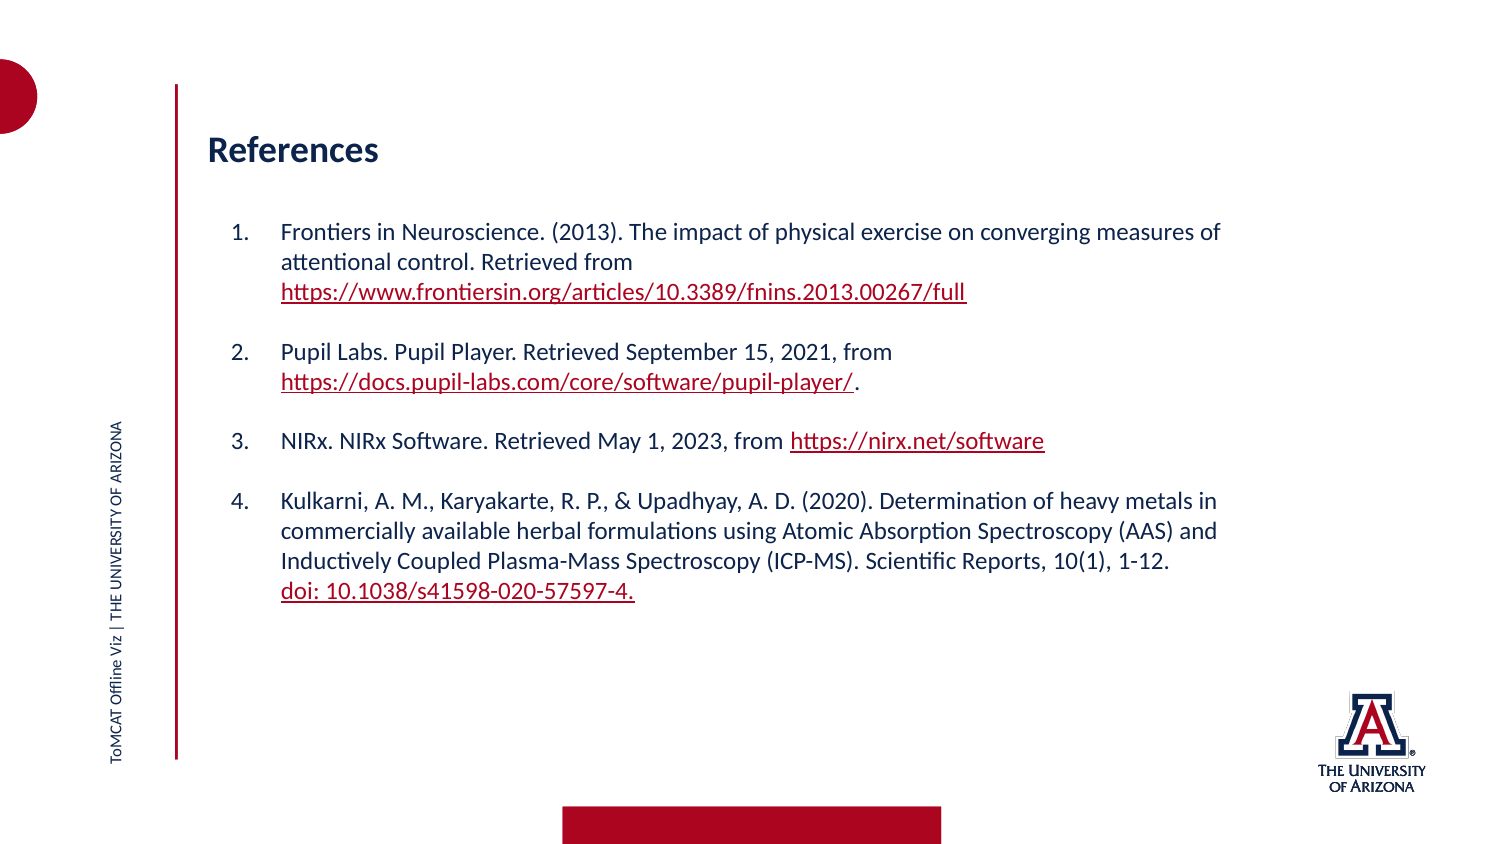

References

Frontiers in Neuroscience. (2013). The impact of physical exercise on converging measures of attentional control. Retrieved from https://www.frontiersin.org/articles/10.3389/fnins.2013.00267/full

Pupil Labs. Pupil Player. Retrieved September 15, 2021, from https://docs.pupil-labs.com/core/software/pupil-player/.

NIRx. NIRx Software. Retrieved May 1, 2023, from https://nirx.net/software

Kulkarni, A. M., Karyakarte, R. P., & Upadhyay, A. D. (2020). Determination of heavy metals in commercially available herbal formulations using Atomic Absorption Spectroscopy (AAS) and Inductively Coupled Plasma-Mass Spectroscopy (ICP-MS). Scientific Reports, 10(1), 1-12. doi: 10.1038/s41598-020-57597-4.

ToMCAT Offline Viz | THE UNIVERSITY OF ARIZONA